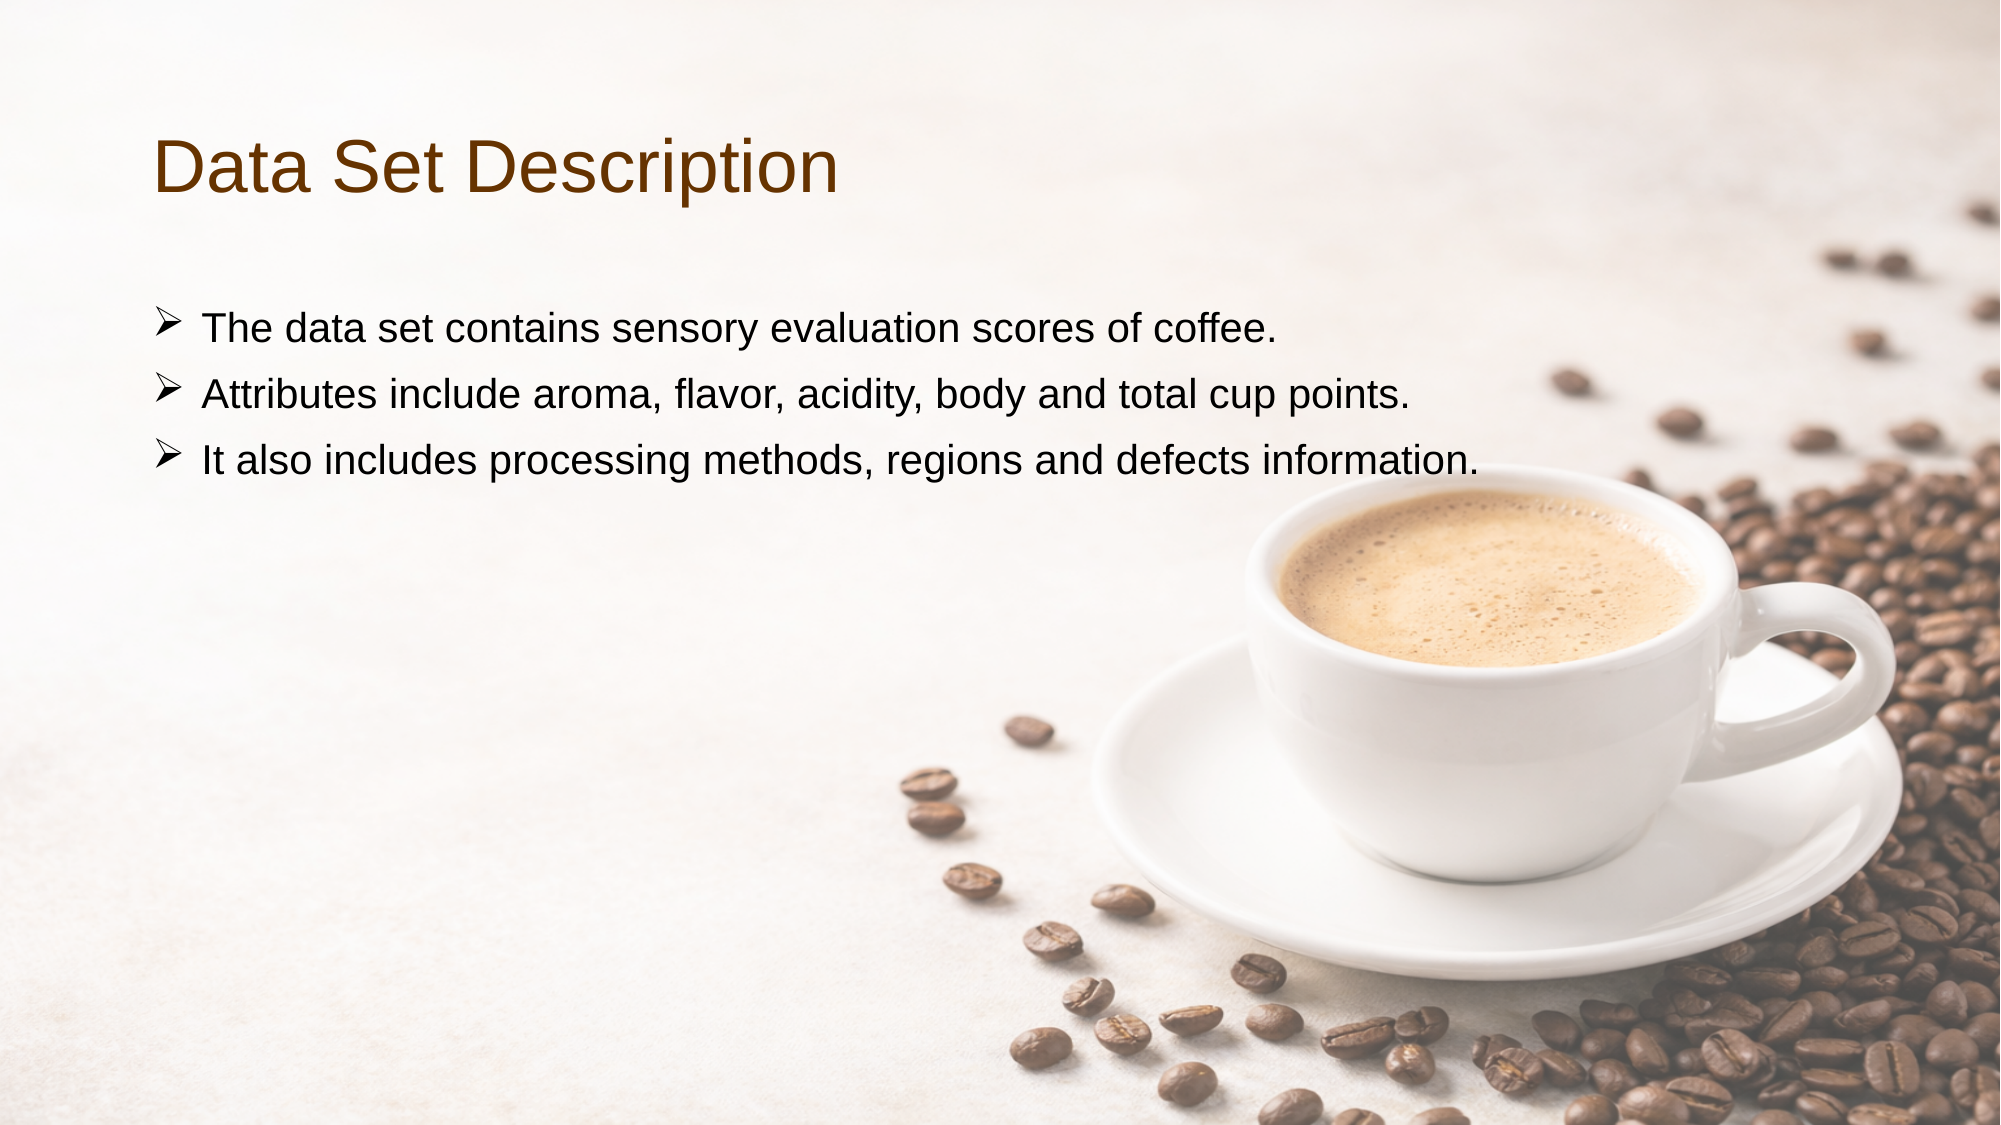

# Data Set Description
 The data set contains sensory evaluation scores of coffee.
 Attributes include aroma, flavor, acidity, body and total cup points.
 It also includes processing methods, regions and defects information.